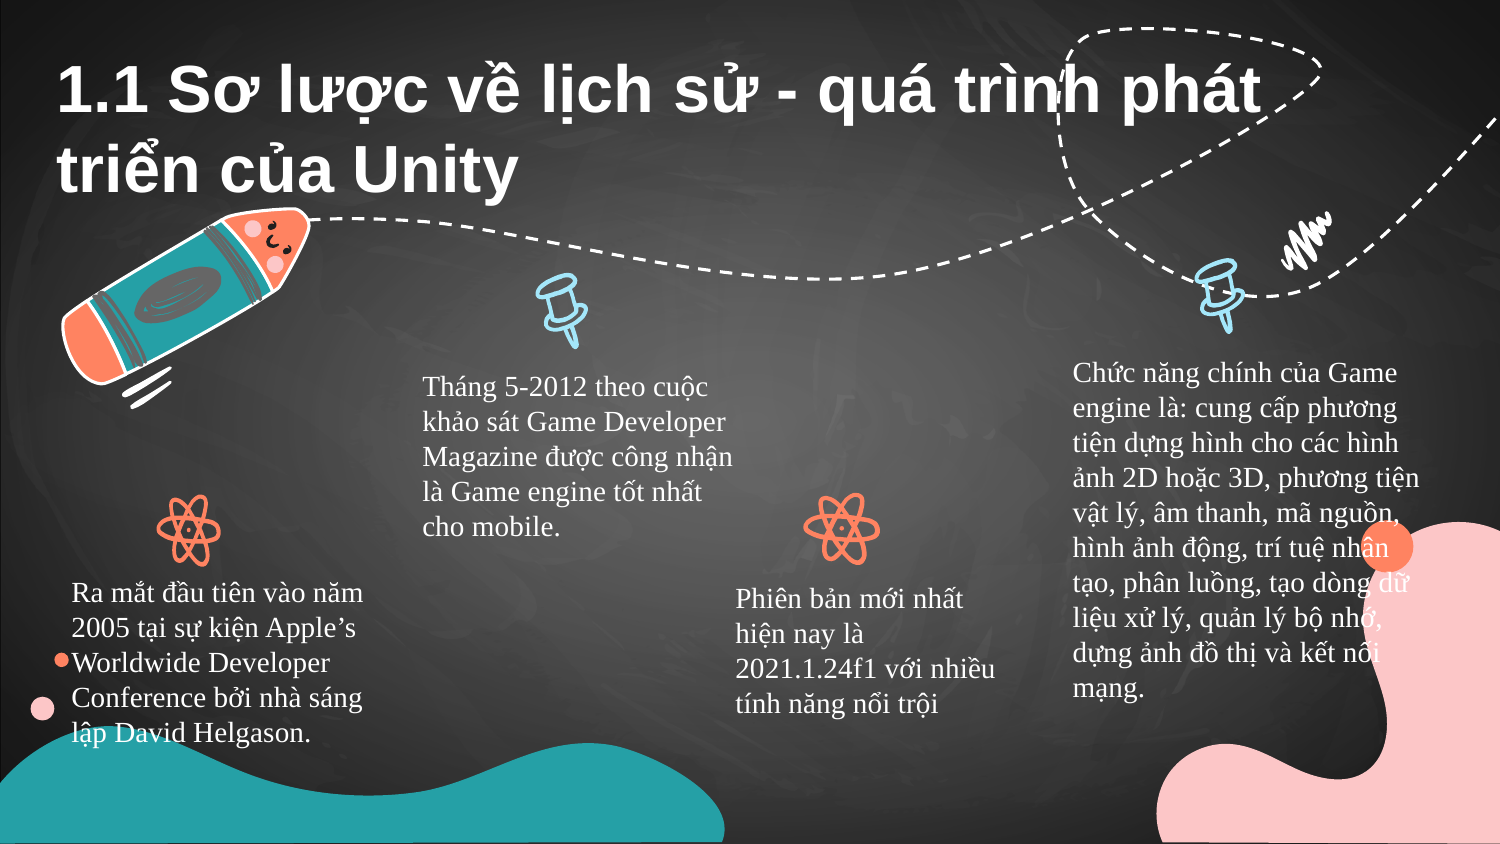

1.1 Sơ lược về lịch sử - quá trình phát triển của Unity

Tháng 5-2012 theo cuộc khảo sát Game Developer Magazine được công nhận là Game engine tốt nhất cho mobile.
Chức năng chính của Game engine là: cung cấp phương tiện dựng hình cho các hình ảnh 2D hoặc 3D, phương tiện vật lý, âm thanh, mã nguồn, hình ảnh động, trí tuệ nhân tạo, phân luồng, tạo dòng dữ liệu xử lý, quản lý bộ nhớ, dựng ảnh đồ thị và kết nối mạng.
Ra mắt đầu tiên vào năm 2005 tại sự kiện Apple’s Worldwide Developer Conference bởi nhà sáng lập David Helgason.

Phiên bản mới nhất hiện nay là 2021.1.24f1 với nhiều tính năng nổi trội